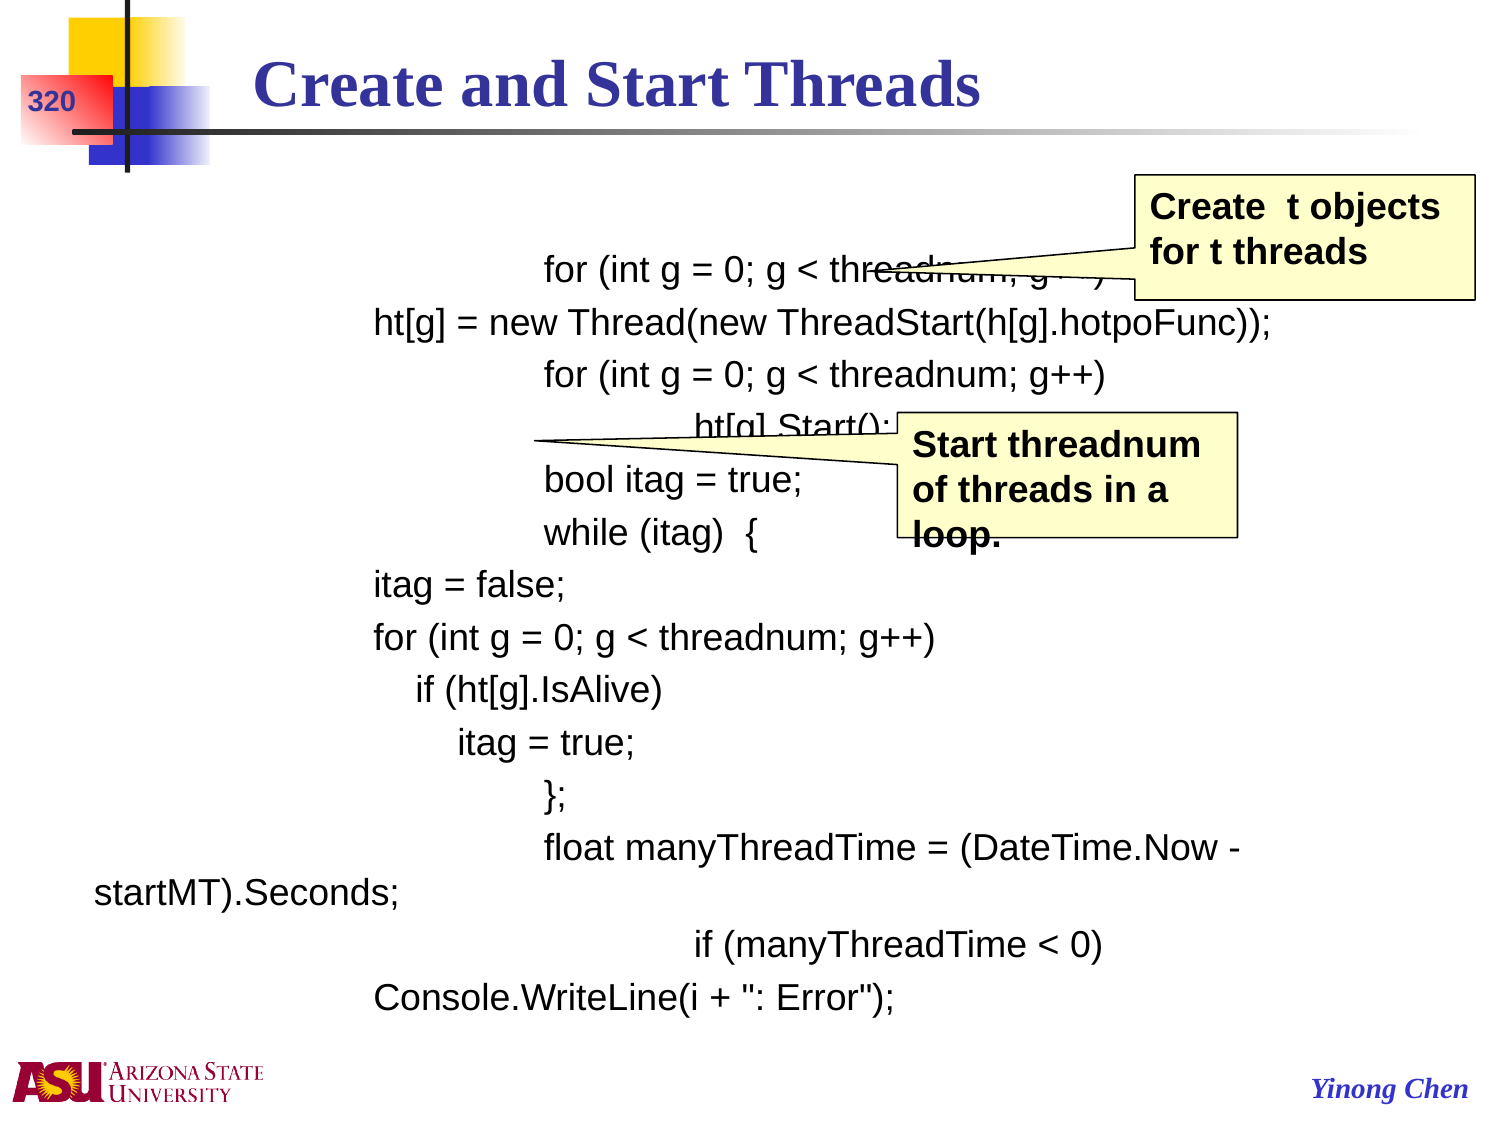

# Create and Start Threads
320
Create  t objects for t threads
				for (int g = 0; g < threadnum; g++)
                                ht[g] = new Thread(new ThreadStart(h[g].hotpoFunc));
				for (int g = 0; g < threadnum; g++)
					ht[g].Start();
				bool itag = true;
				while (itag)  {
                                itag = false;
                                for (int g = 0; g < threadnum; g++)
                                    if (ht[g].IsAlive)
                                        itag = true;
				};
				float manyThreadTime = (DateTime.Now - startMT).Seconds;
					if (manyThreadTime < 0)
                                Console.WriteLine(i + ": Error");

Start threadnum of threads in a loop.